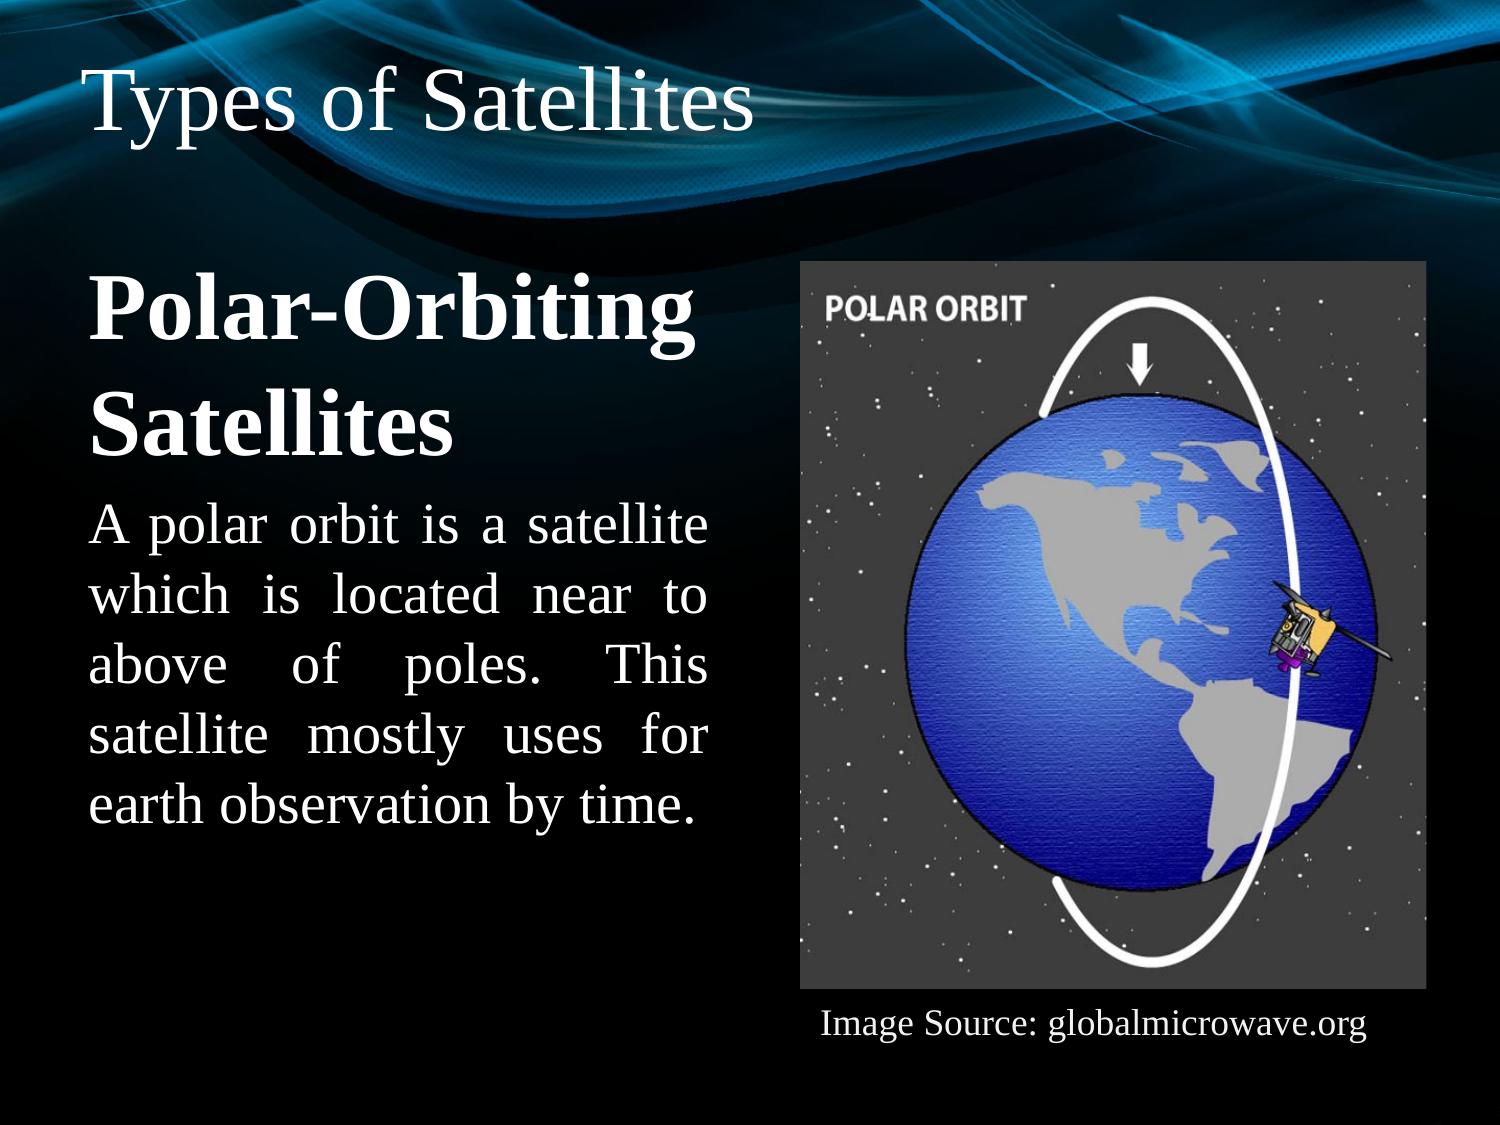

# Types of Satellites
Polar-Orbiting Satellites
A polar orbit is a satellite which is located near to above of poles. This satellite mostly uses for earth observation by time.

Image Source: globalmicrowave.org